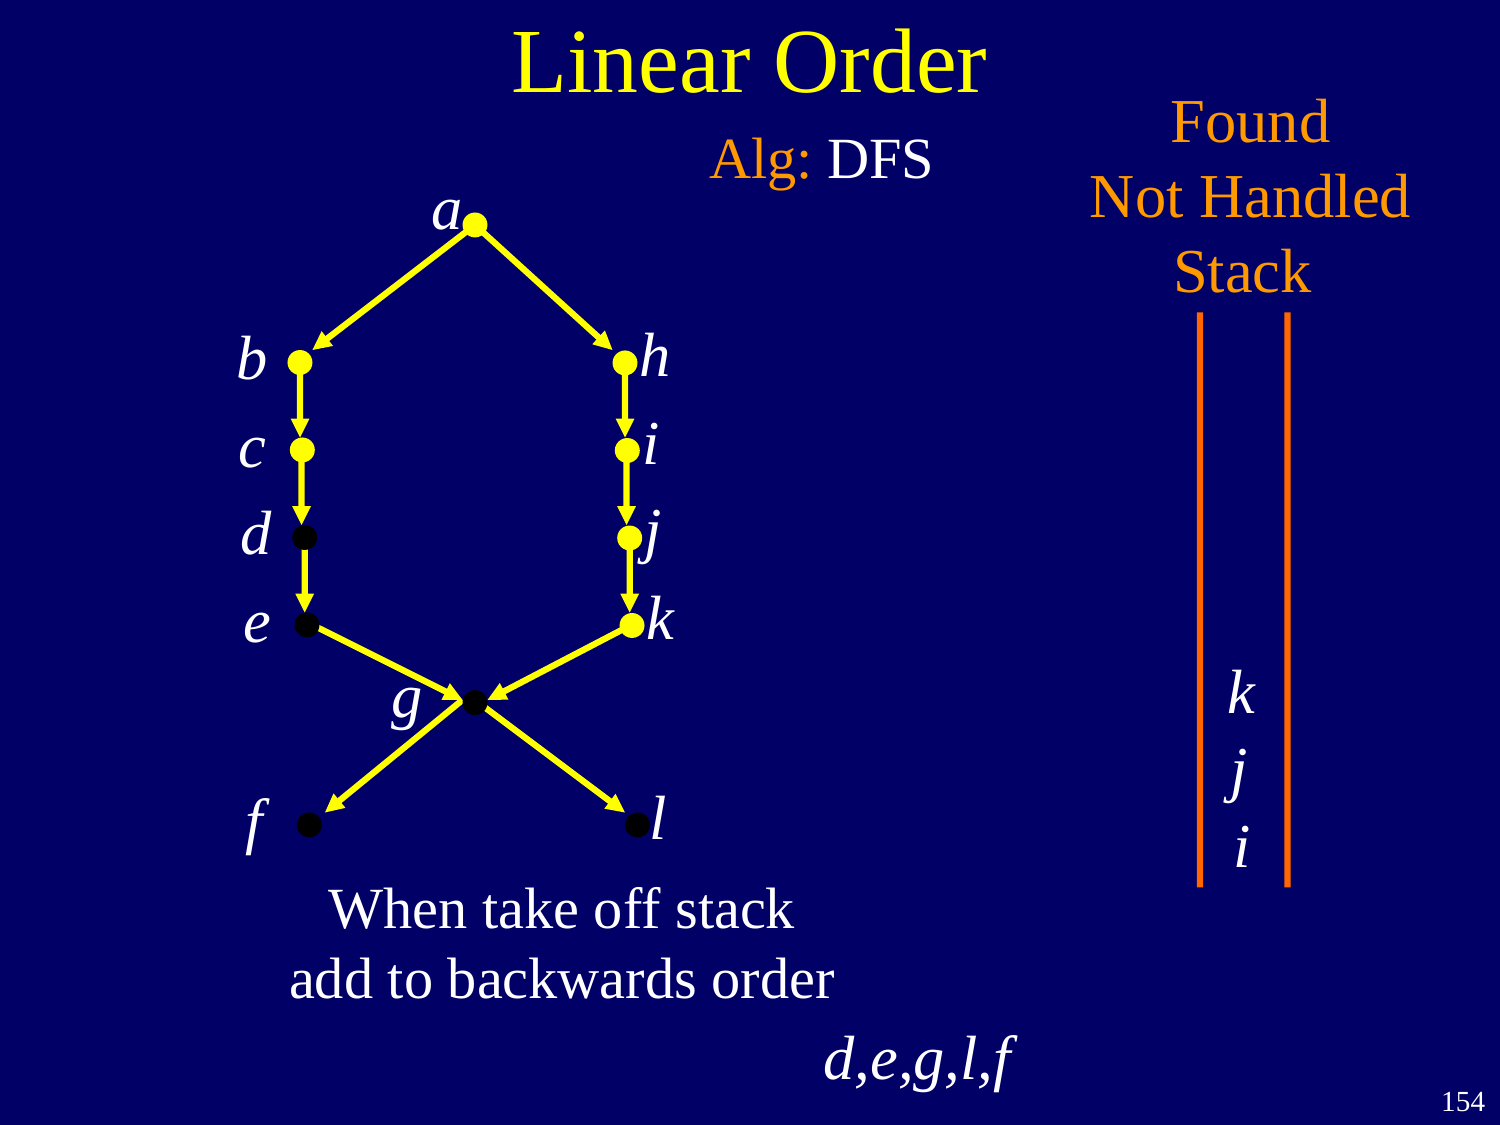

# Linear Order
Found
Not Handled
Stack
Alg: DFS

a

h
b

i
c

j
d

k
e

k
g

j
l
f
i

When take off stack
add to backwards order
d,e,g,l,f